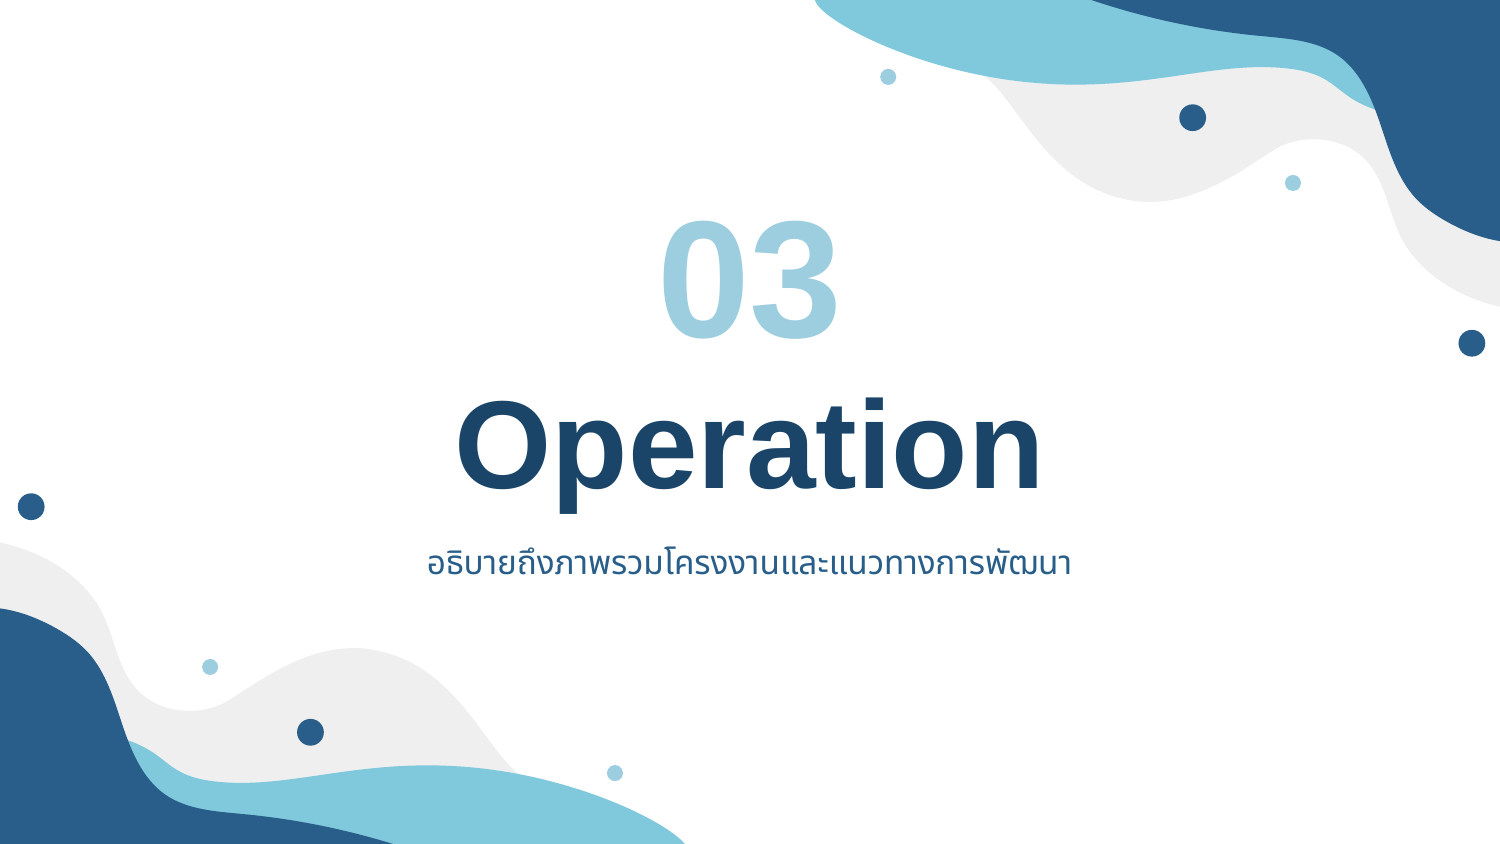

03
# Operation
อธิบายถึงภาพรวมโครงงานและแนวทางการพัฒนา